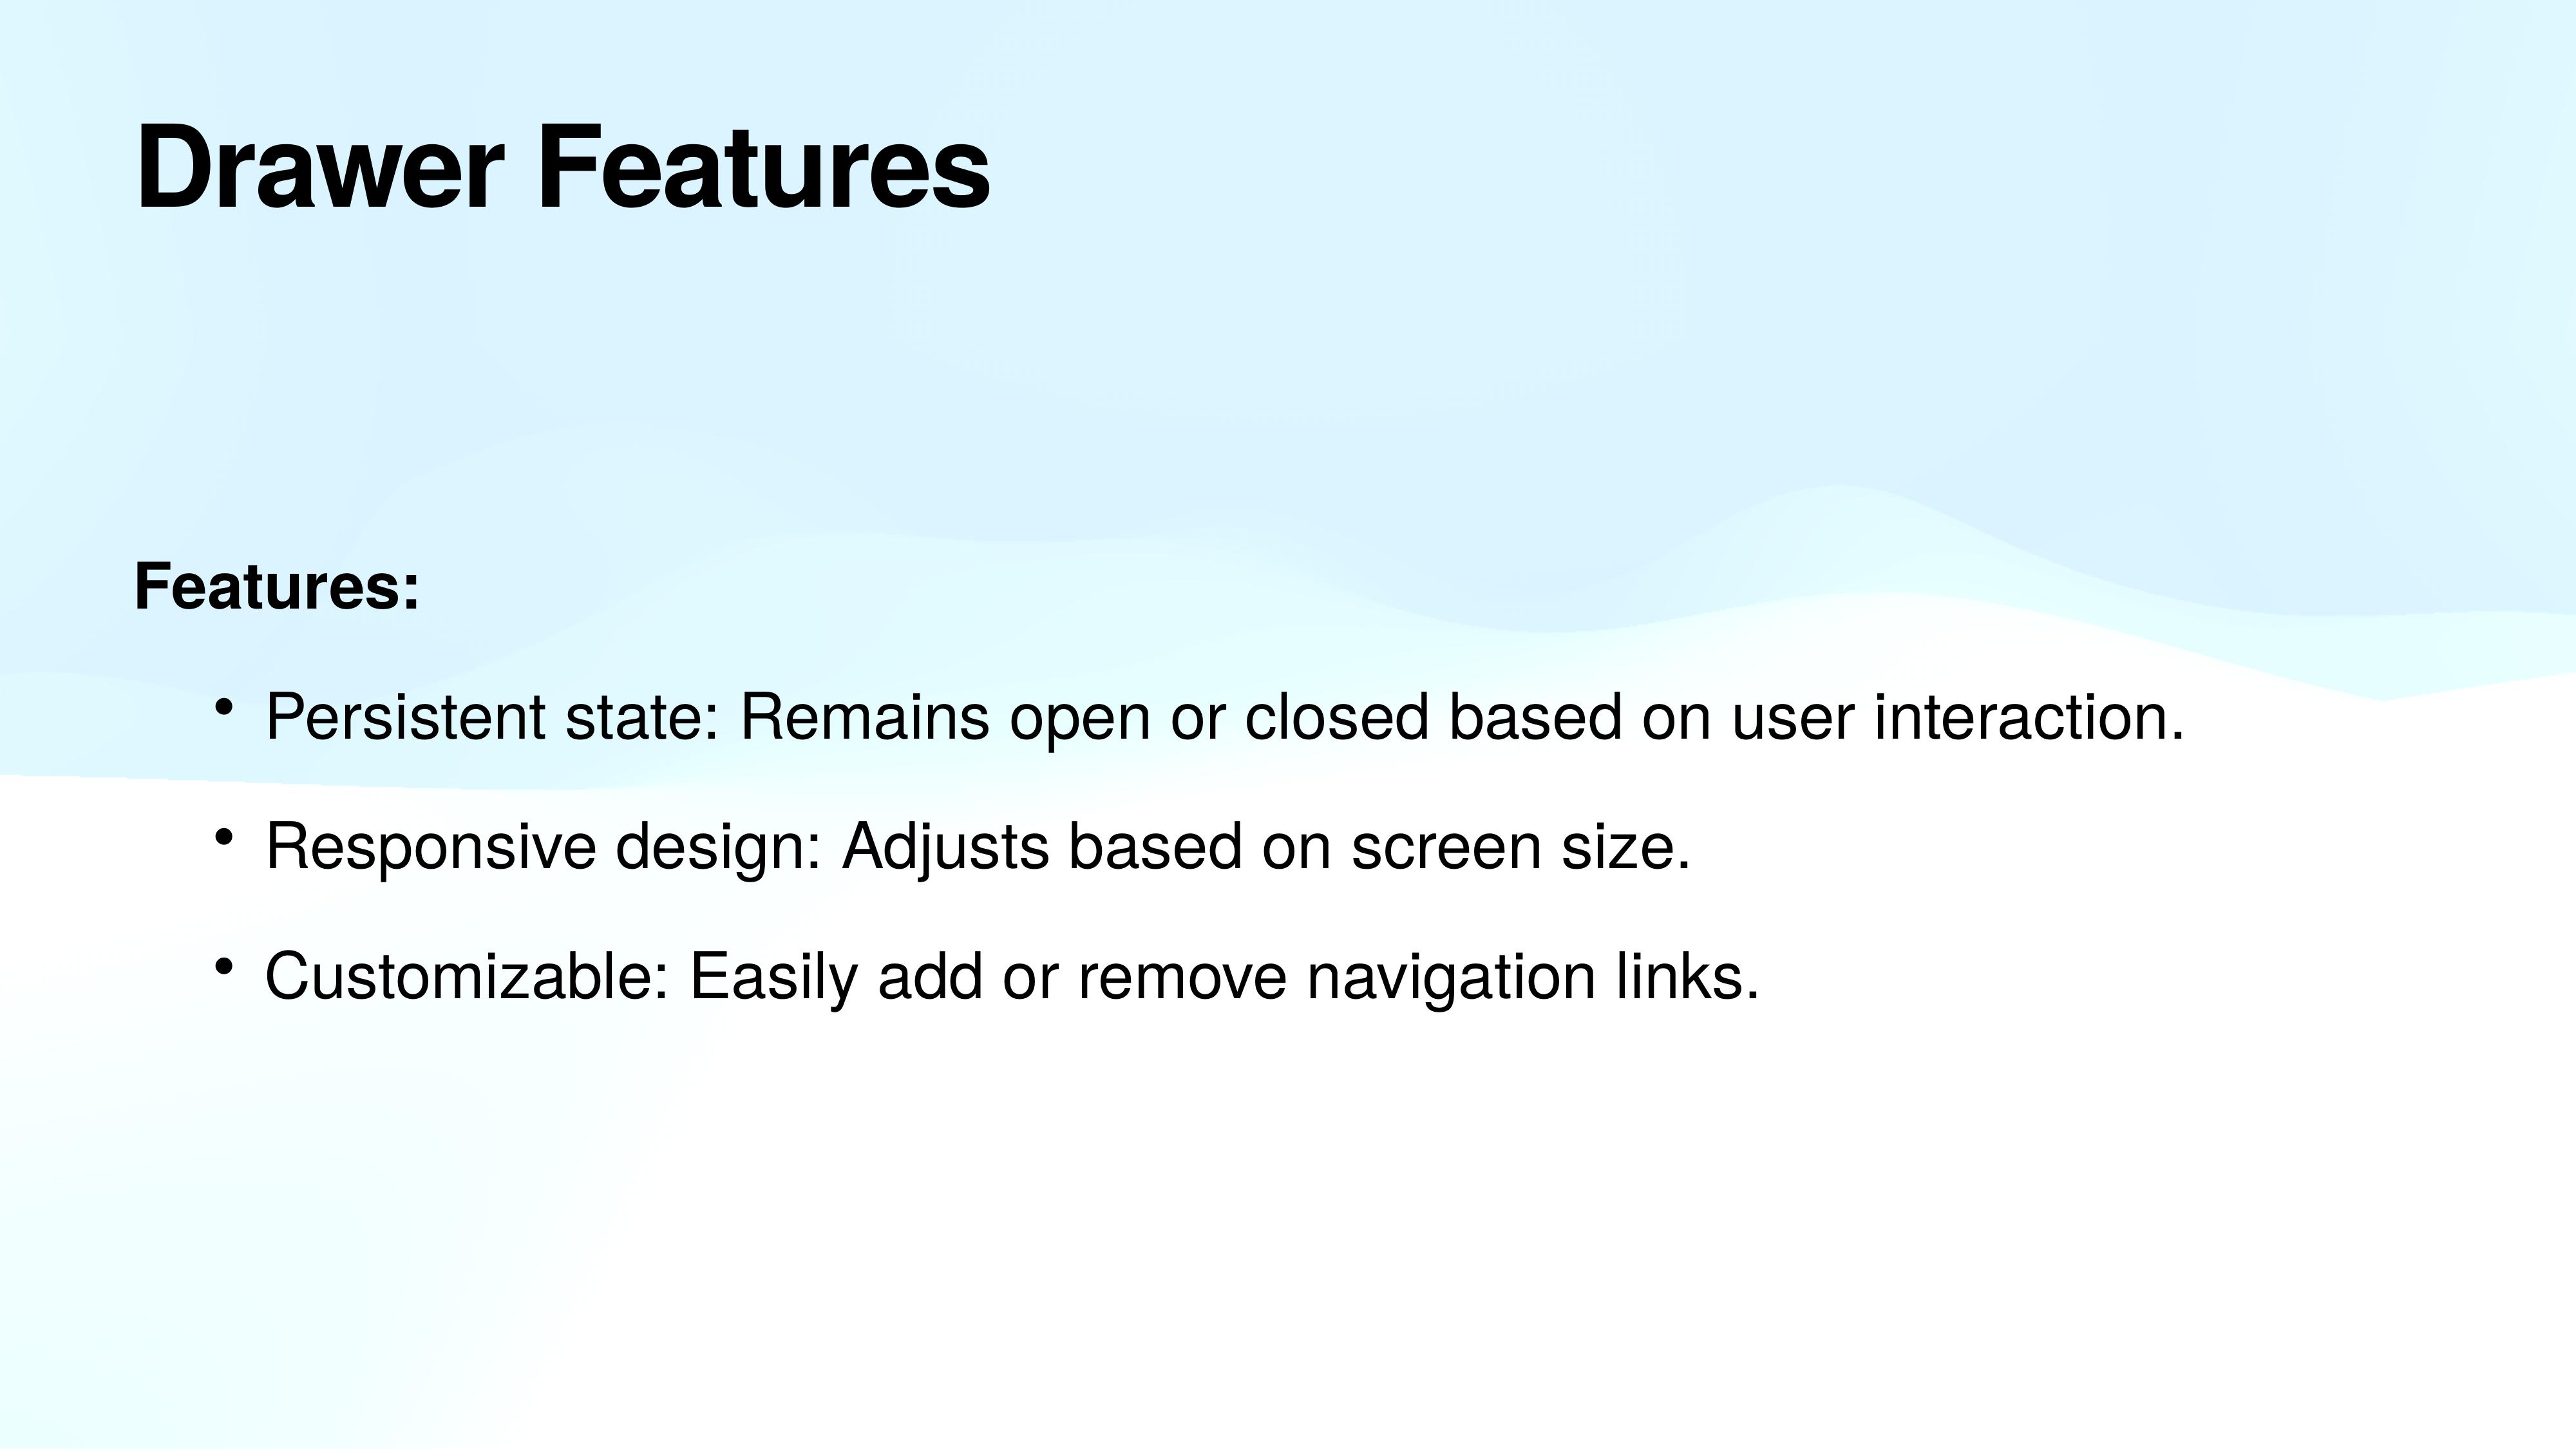

# Drawer Features
Features:
Persistent state: Remains open or closed based on user interaction.
Responsive design: Adjusts based on screen size.
Customizable: Easily add or remove navigation links.